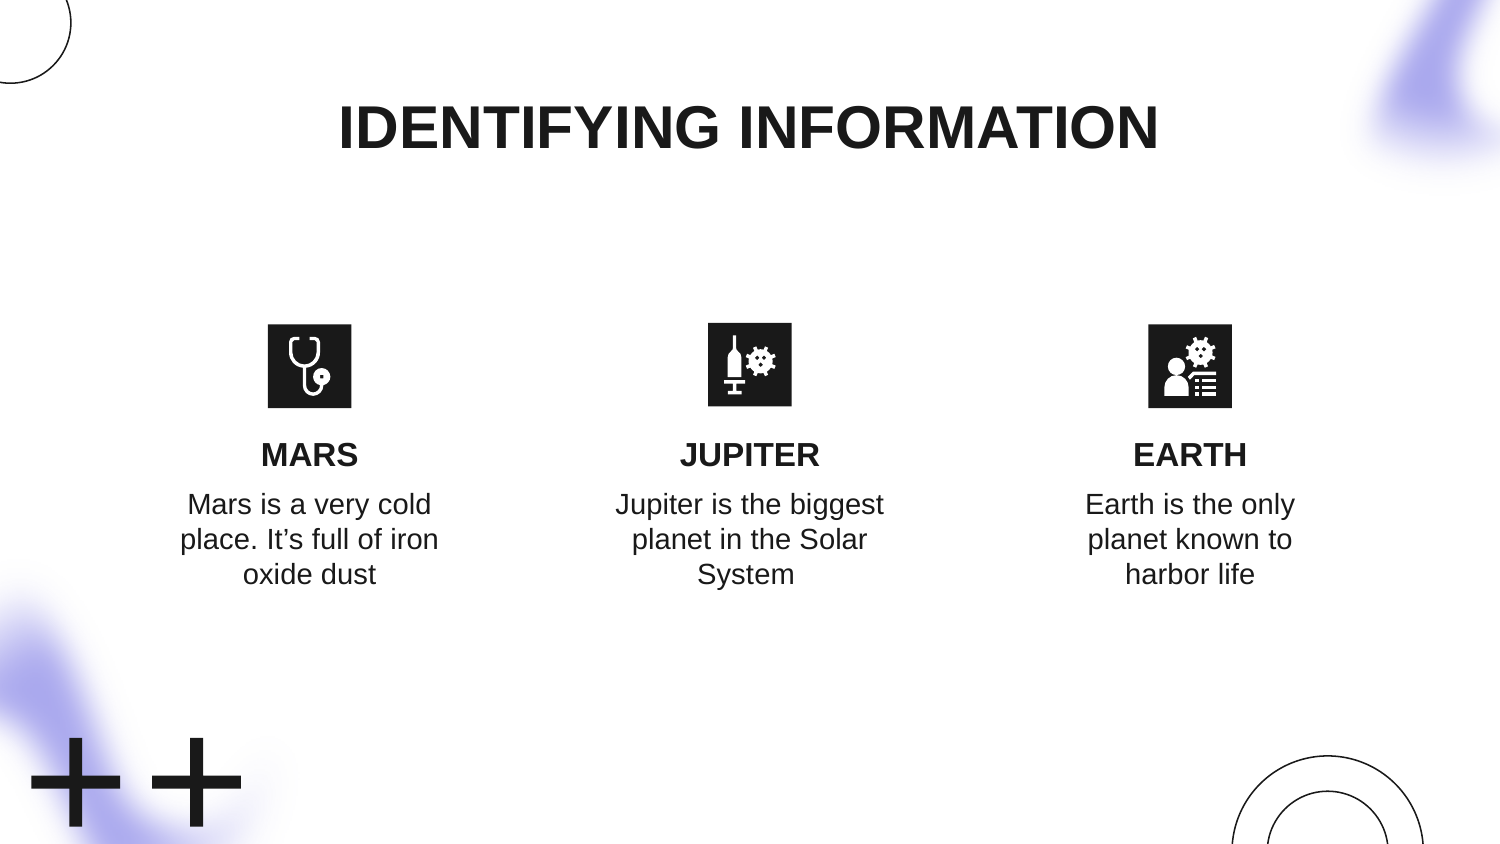

# IDENTIFYING INFORMATION

MARS
JUPITER
EARTH
Mars is a very cold place. It’s full of iron oxide dust
Jupiter is the biggest planet in the Solar System
Earth is the only planet known to harbor life